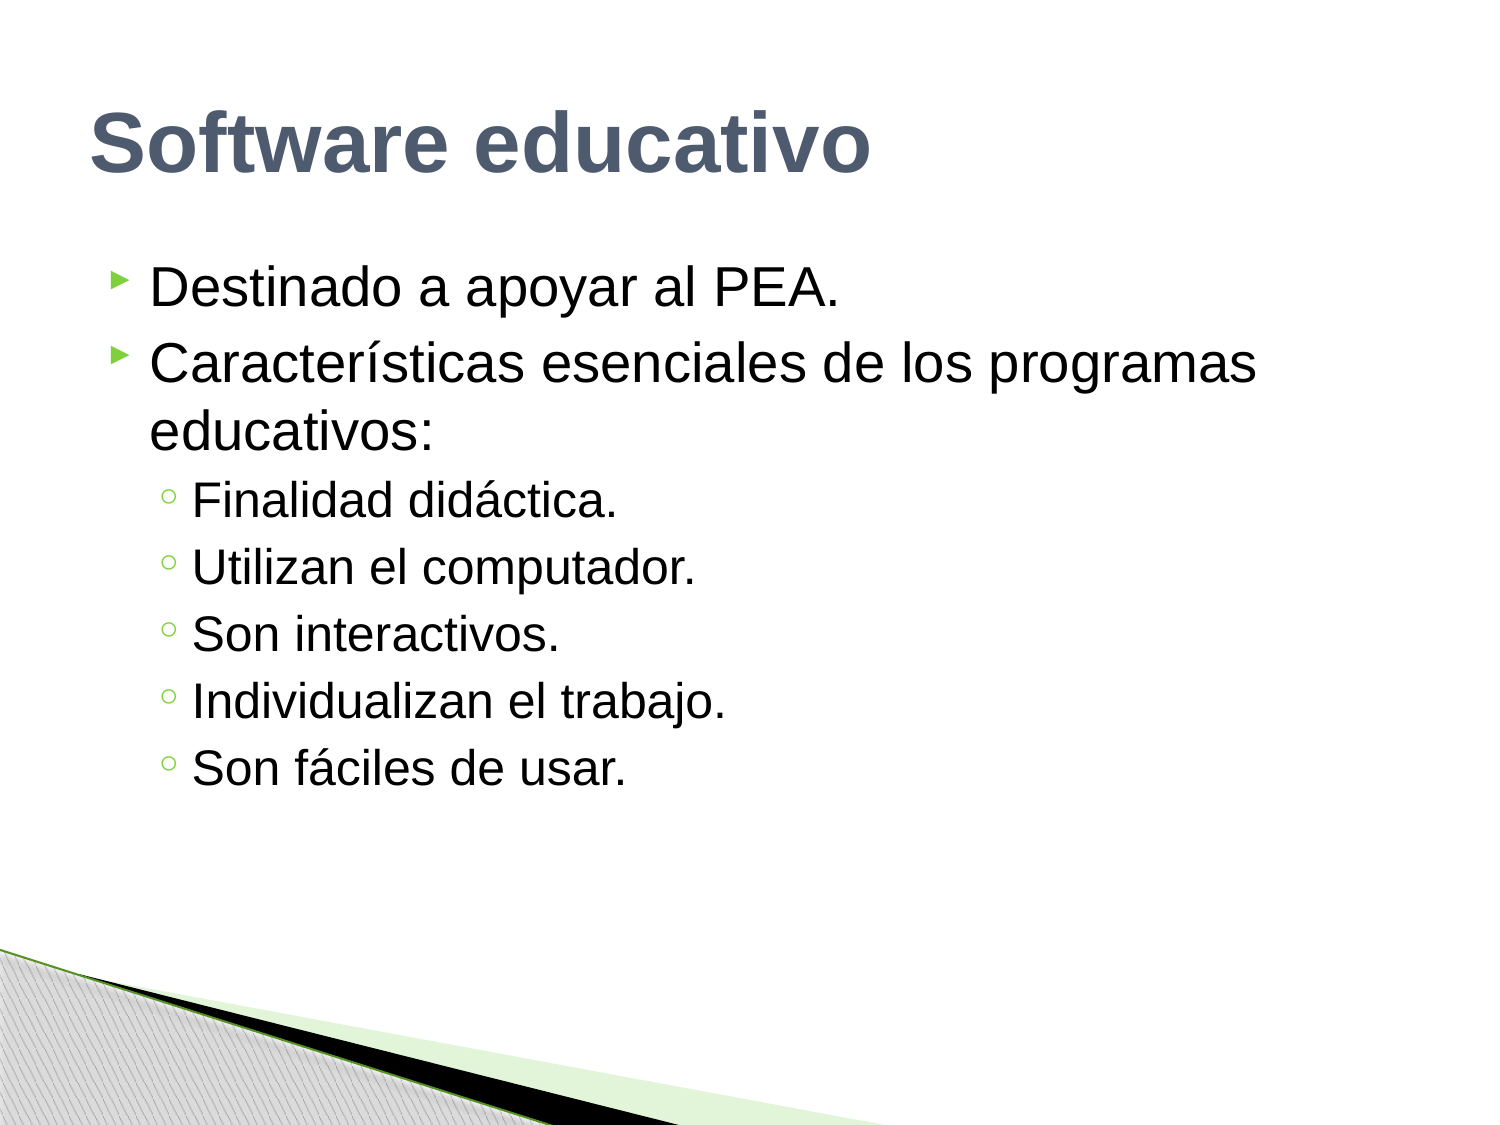

# Software educativo
Destinado a apoyar al PEA.
Características esenciales de los programas educativos:
Finalidad didáctica.
Utilizan el computador.
Son interactivos.
Individualizan el trabajo.
Son fáciles de usar.